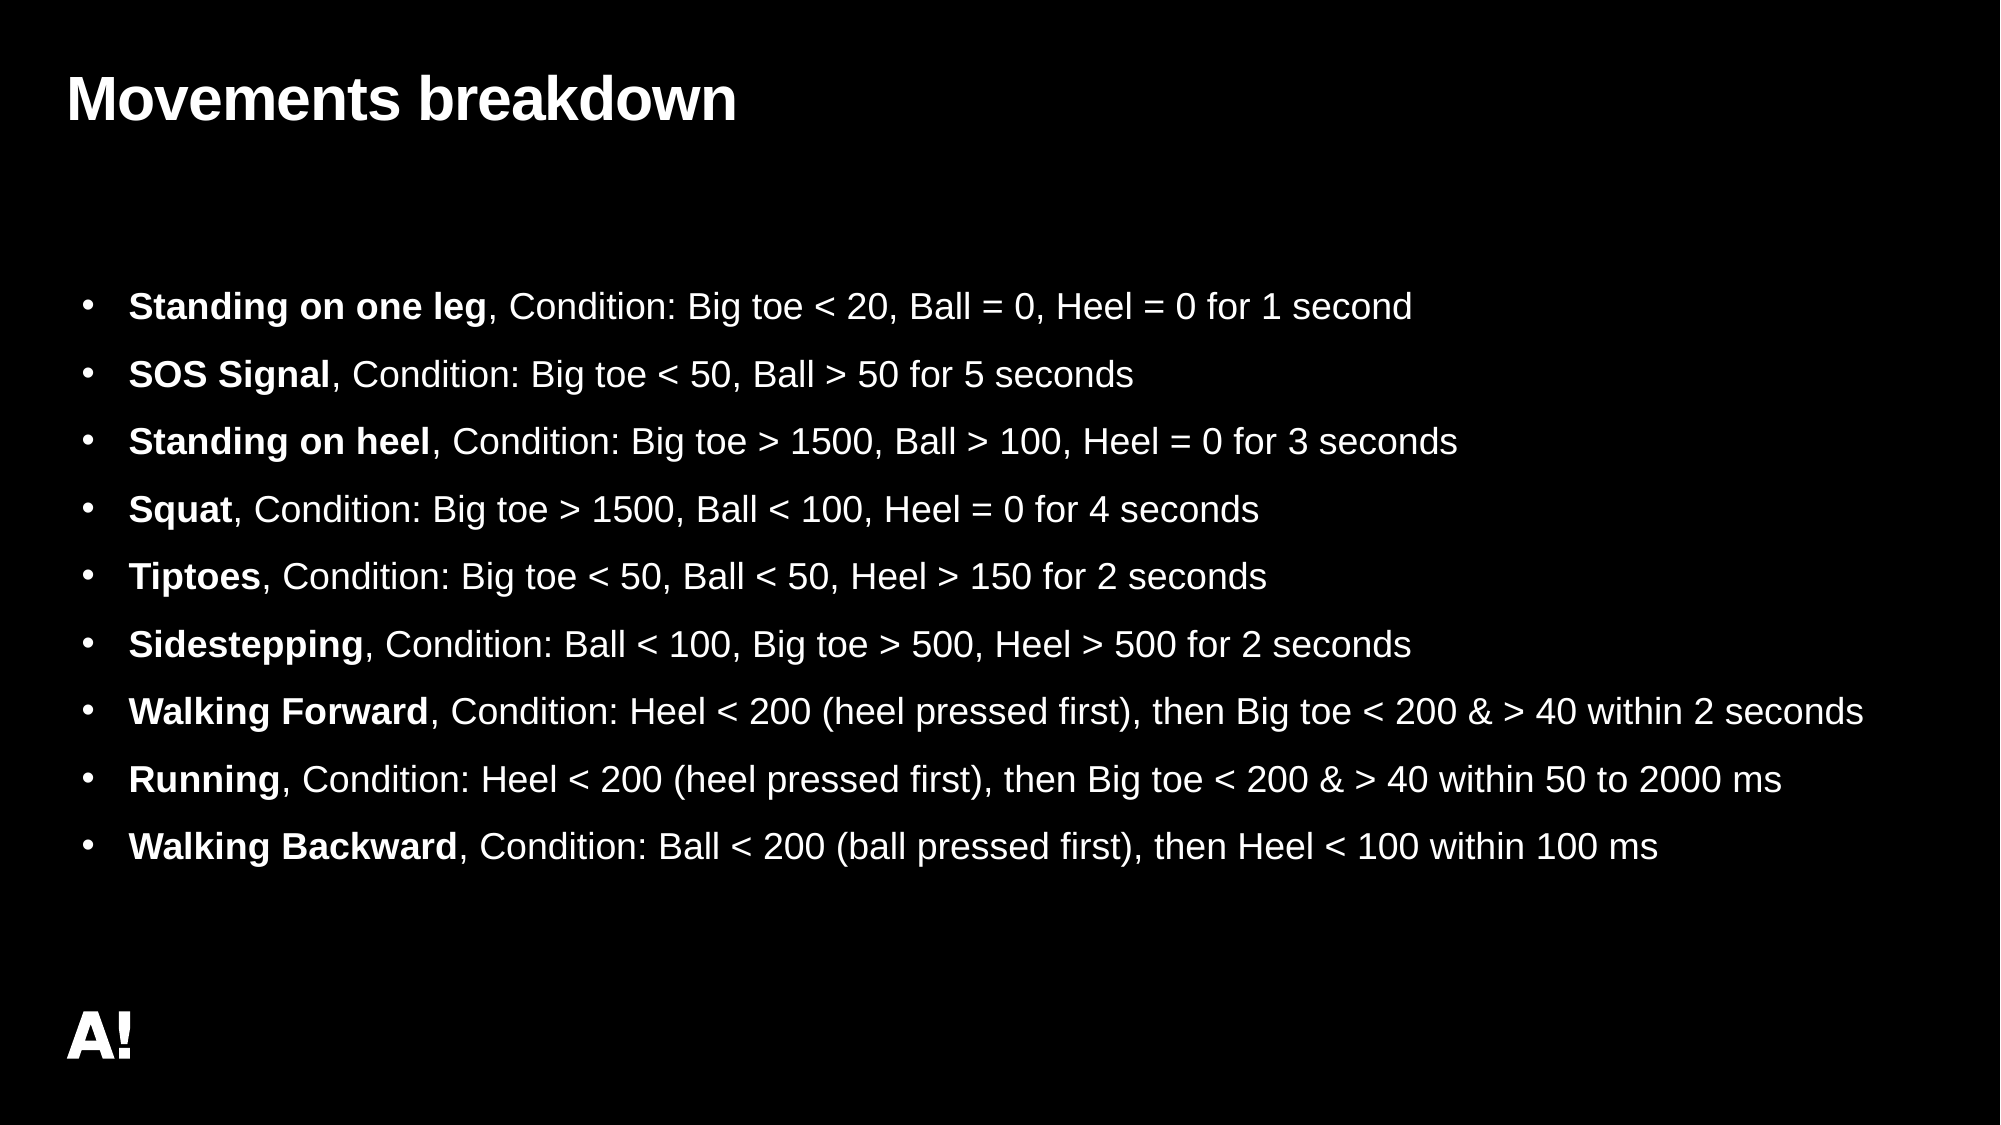

# Movements breakdown
Standing on one leg, Condition: Big toe < 20, Ball = 0, Heel = 0 for 1 second
SOS Signal, Condition: Big toe < 50, Ball > 50 for 5 seconds
Standing on heel, Condition: Big toe > 1500, Ball > 100, Heel = 0 for 3 seconds
Squat, Condition: Big toe > 1500, Ball < 100, Heel = 0 for 4 seconds
Tiptoes, Condition: Big toe < 50, Ball < 50, Heel > 150 for 2 seconds
Sidestepping, Condition: Ball < 100, Big toe > 500, Heel > 500 for 2 seconds
Walking Forward, Condition: Heel < 200 (heel pressed first), then Big toe < 200 & > 40 within 2 seconds
Running, Condition: Heel < 200 (heel pressed first), then Big toe < 200 & > 40 within 50 to 2000 ms
Walking Backward, Condition: Ball < 200 (ball pressed first), then Heel < 100 within 100 ms
8